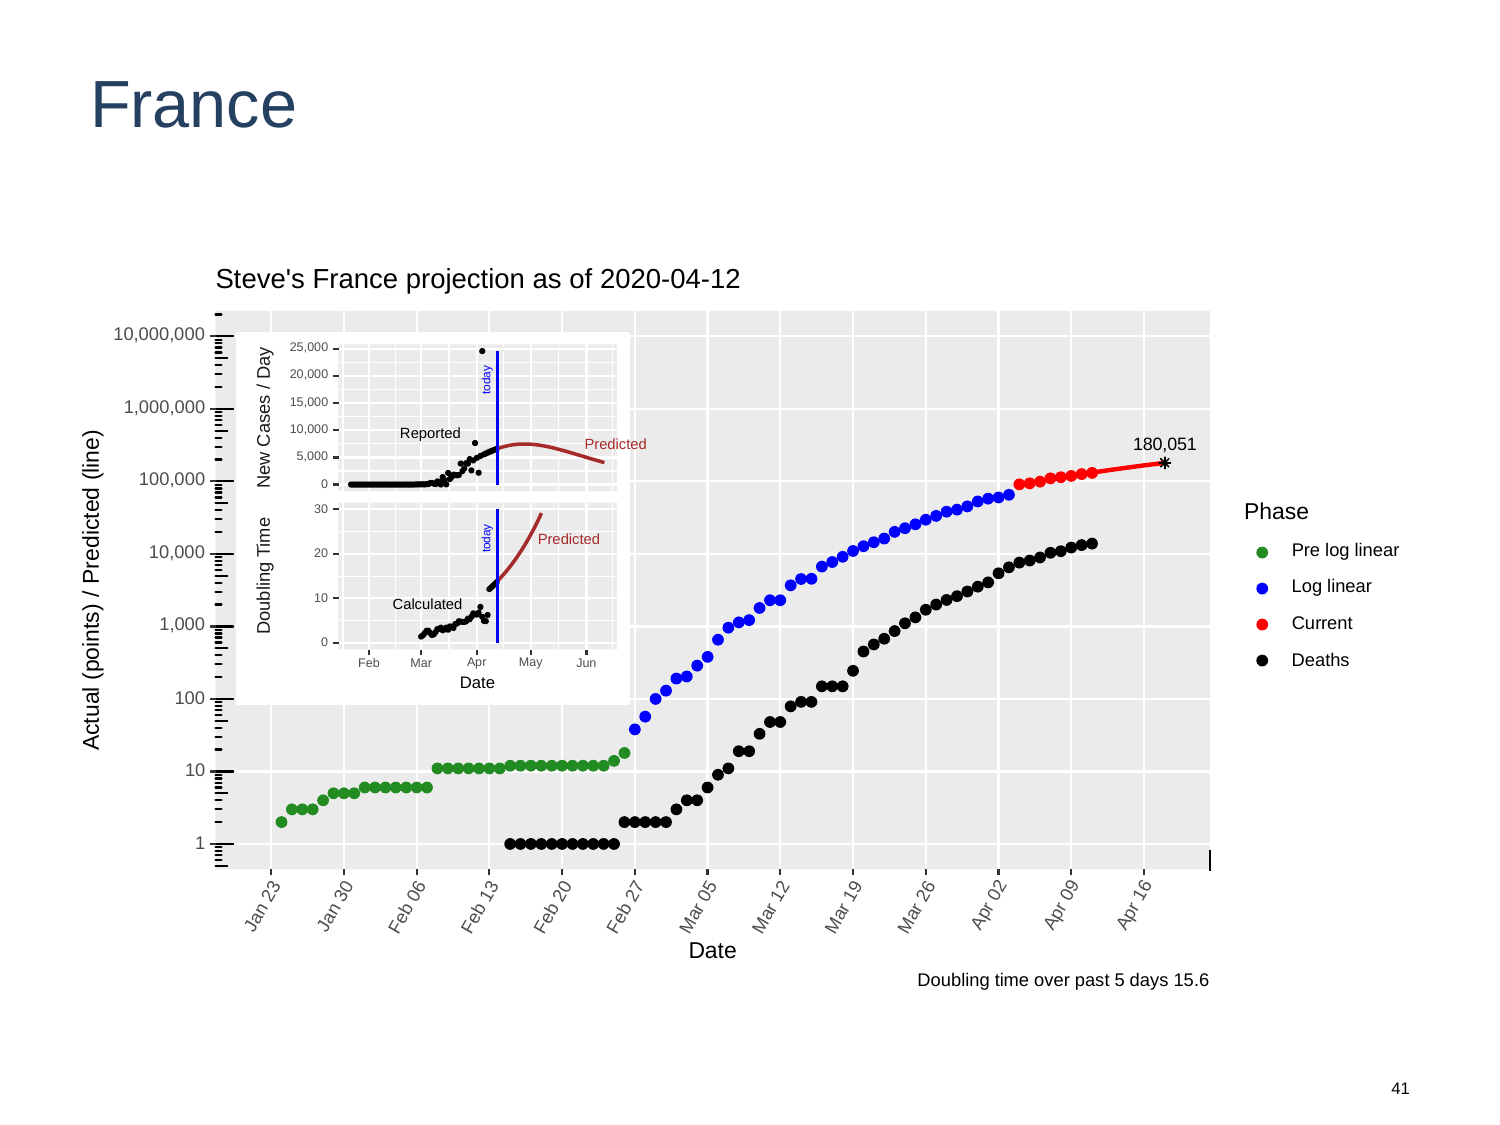

# France

Steve's France projection as of 2020-04-12

10,000,000

25,000

20,000

today

15,000
1,000,000

New Cases / Day

10,000

Reported

180,051

Predicted

5,000

100,000

0

Phase

30

today

Predicted

Pre log linear

10,000

20

Doubling Time

Log linear
Actual (points) / Predicted (line)

10

Calculated

1,000

Current

0

Deaths

May
Apr
Jun
Feb
Mar

Date

100

10

1

Apr 02
Apr 09
Apr 16
Jan 23
Jan 30
Mar 05
Mar 19
Mar 26
Feb 13
Mar 12
Feb 06
Feb 20
Feb 27
Date
Doubling time over past 5 days 15.6
41